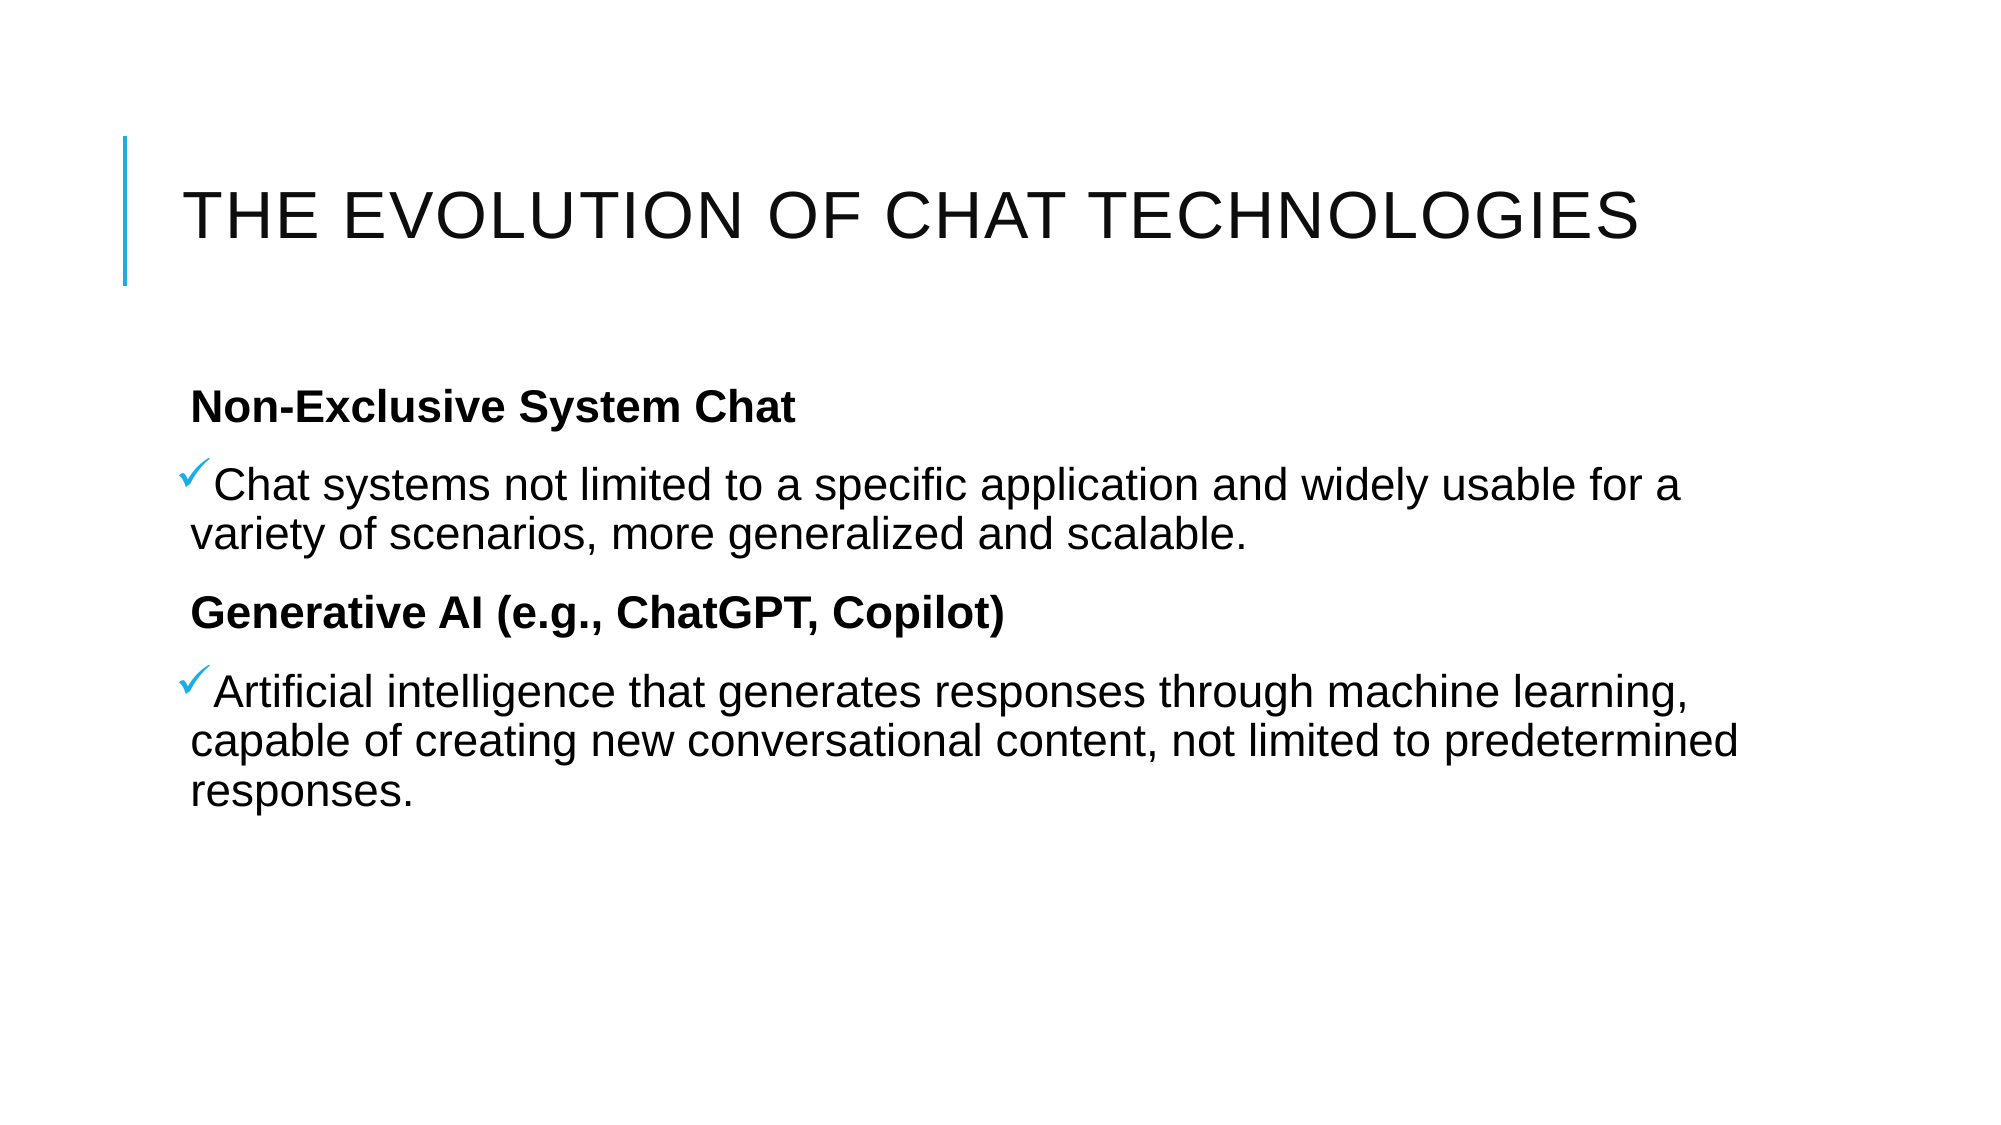

# The Evolution of Chat Technologies
Non-Exclusive System Chat
Chat systems not limited to a specific application and widely usable for a variety of scenarios, more generalized and scalable.
Generative AI (e.g., ChatGPT, Copilot)
Artificial intelligence that generates responses through machine learning, capable of creating new conversational content, not limited to predetermined responses.